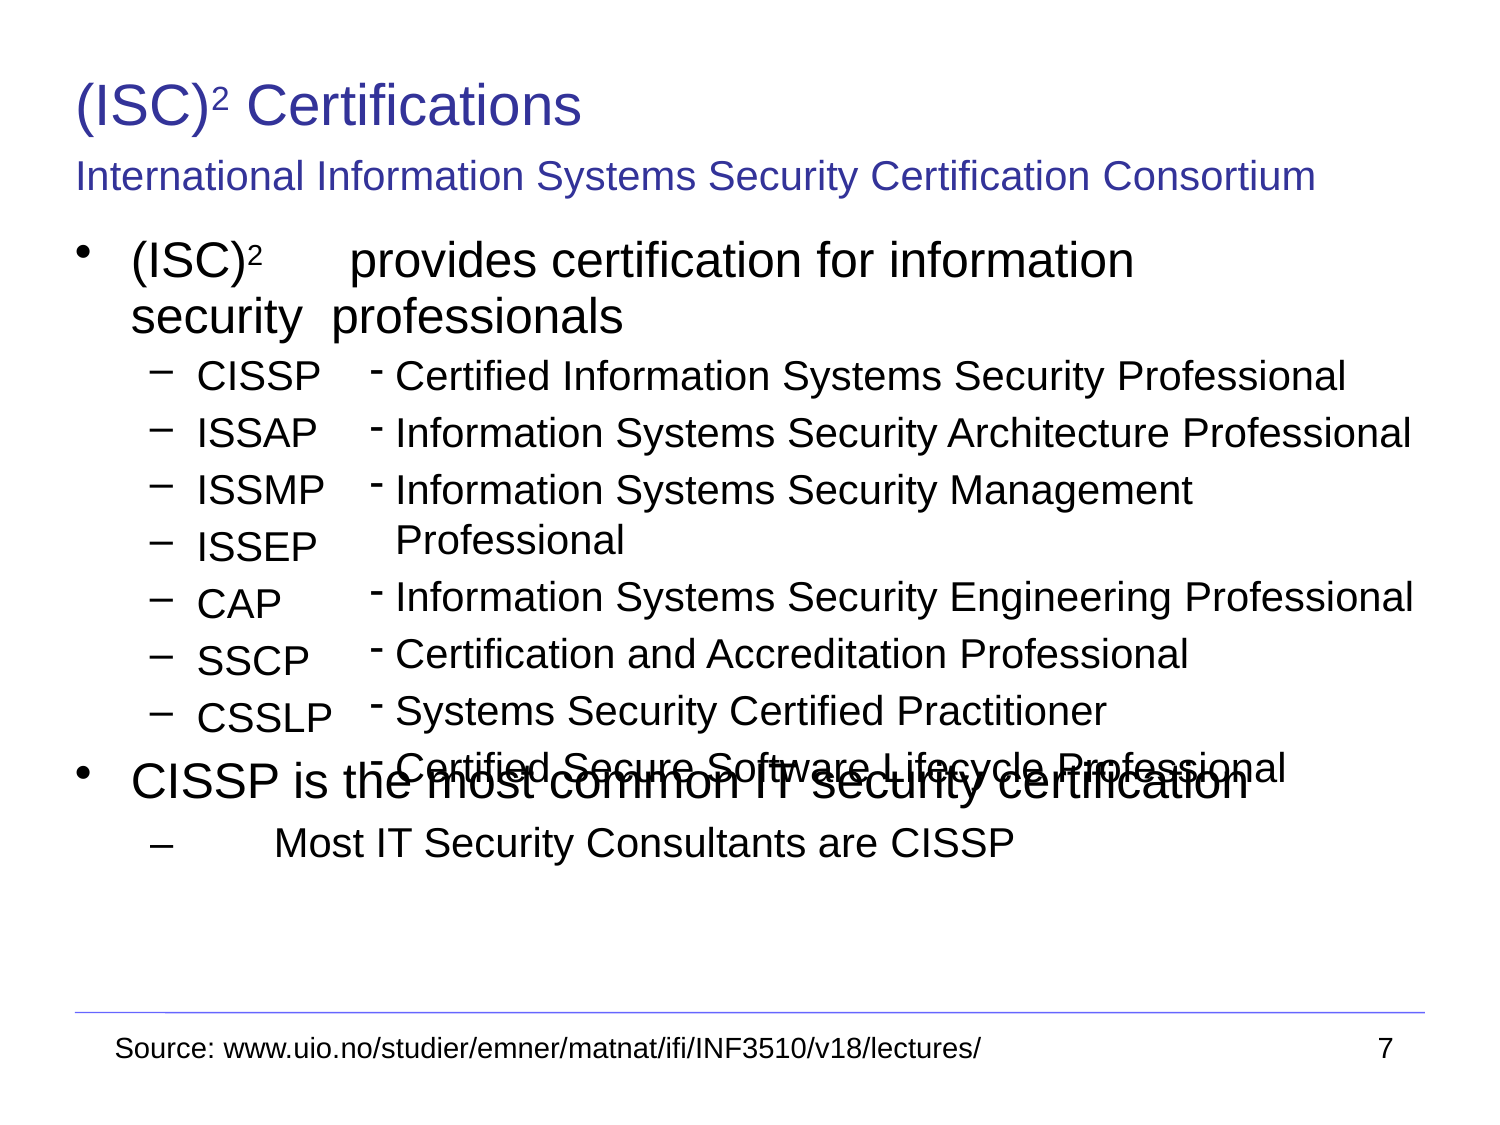

# (ISC)2 Certifications
International Information Systems Security Certification Consortium
(ISC)2	provides certification for information security  professionals
CISSP
ISSAP
ISSMP
ISSEP
CAP
SSCP
CSSLP
Certified Information Systems Security Professional
Information Systems Security Architecture Professional
Information Systems Security Management Professional
Information Systems Security Engineering Professional
Certification and Accreditation Professional
Systems Security Certified Practitioner
Certified Secure Software Lifecycle Professional
CISSP is the most common IT security certification
–	Most IT Security Consultants are CISSP
Source: www.uio.no/studier/emner/matnat/ifi/INF3510/v18/lectures/
7